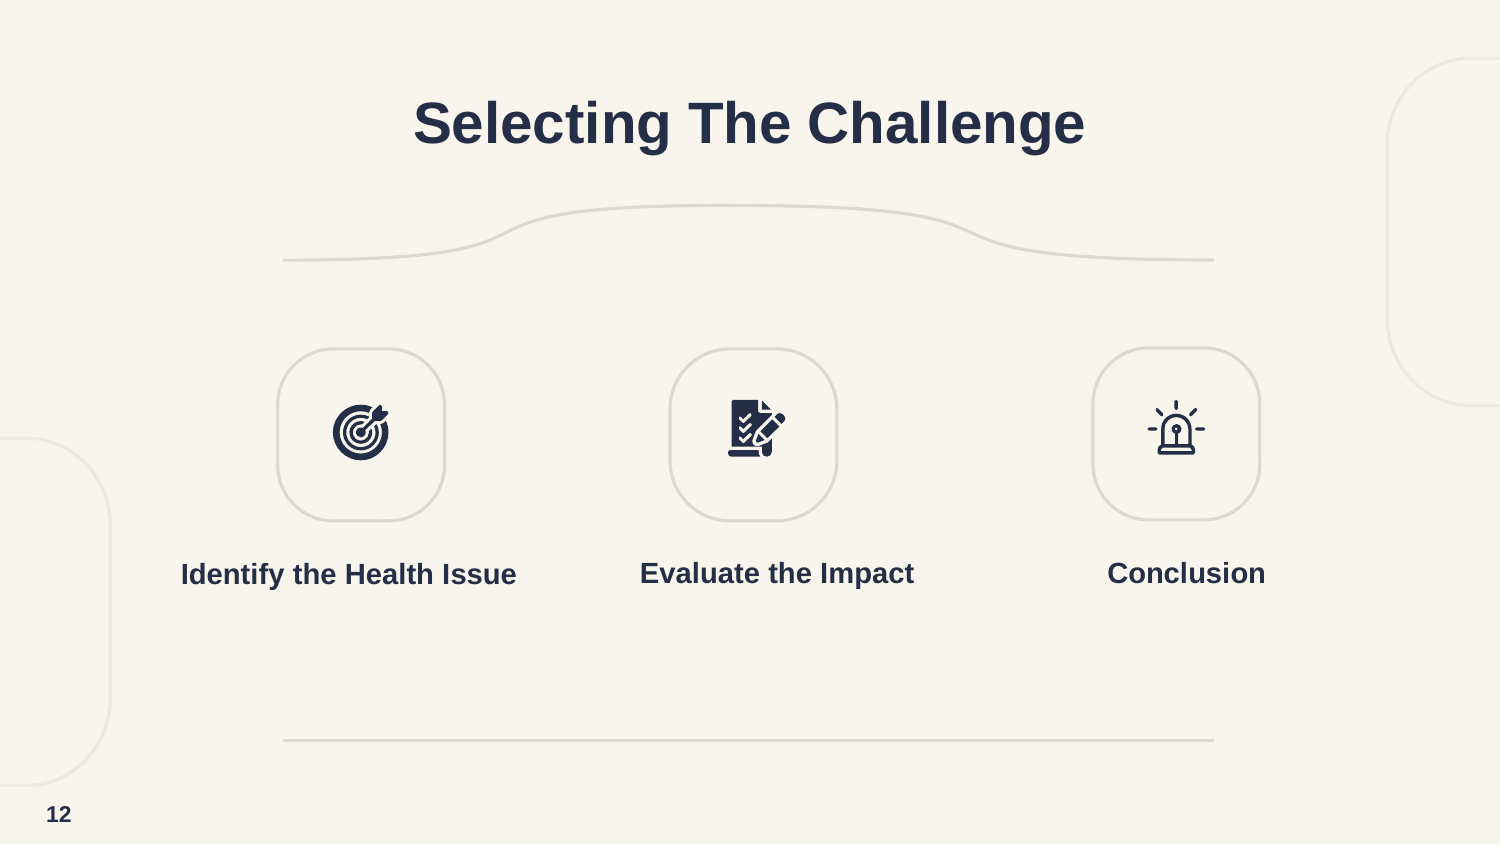

# Selecting The Challenge

Evaluate the Impact
Conclusion
Identify the Health Issue
12